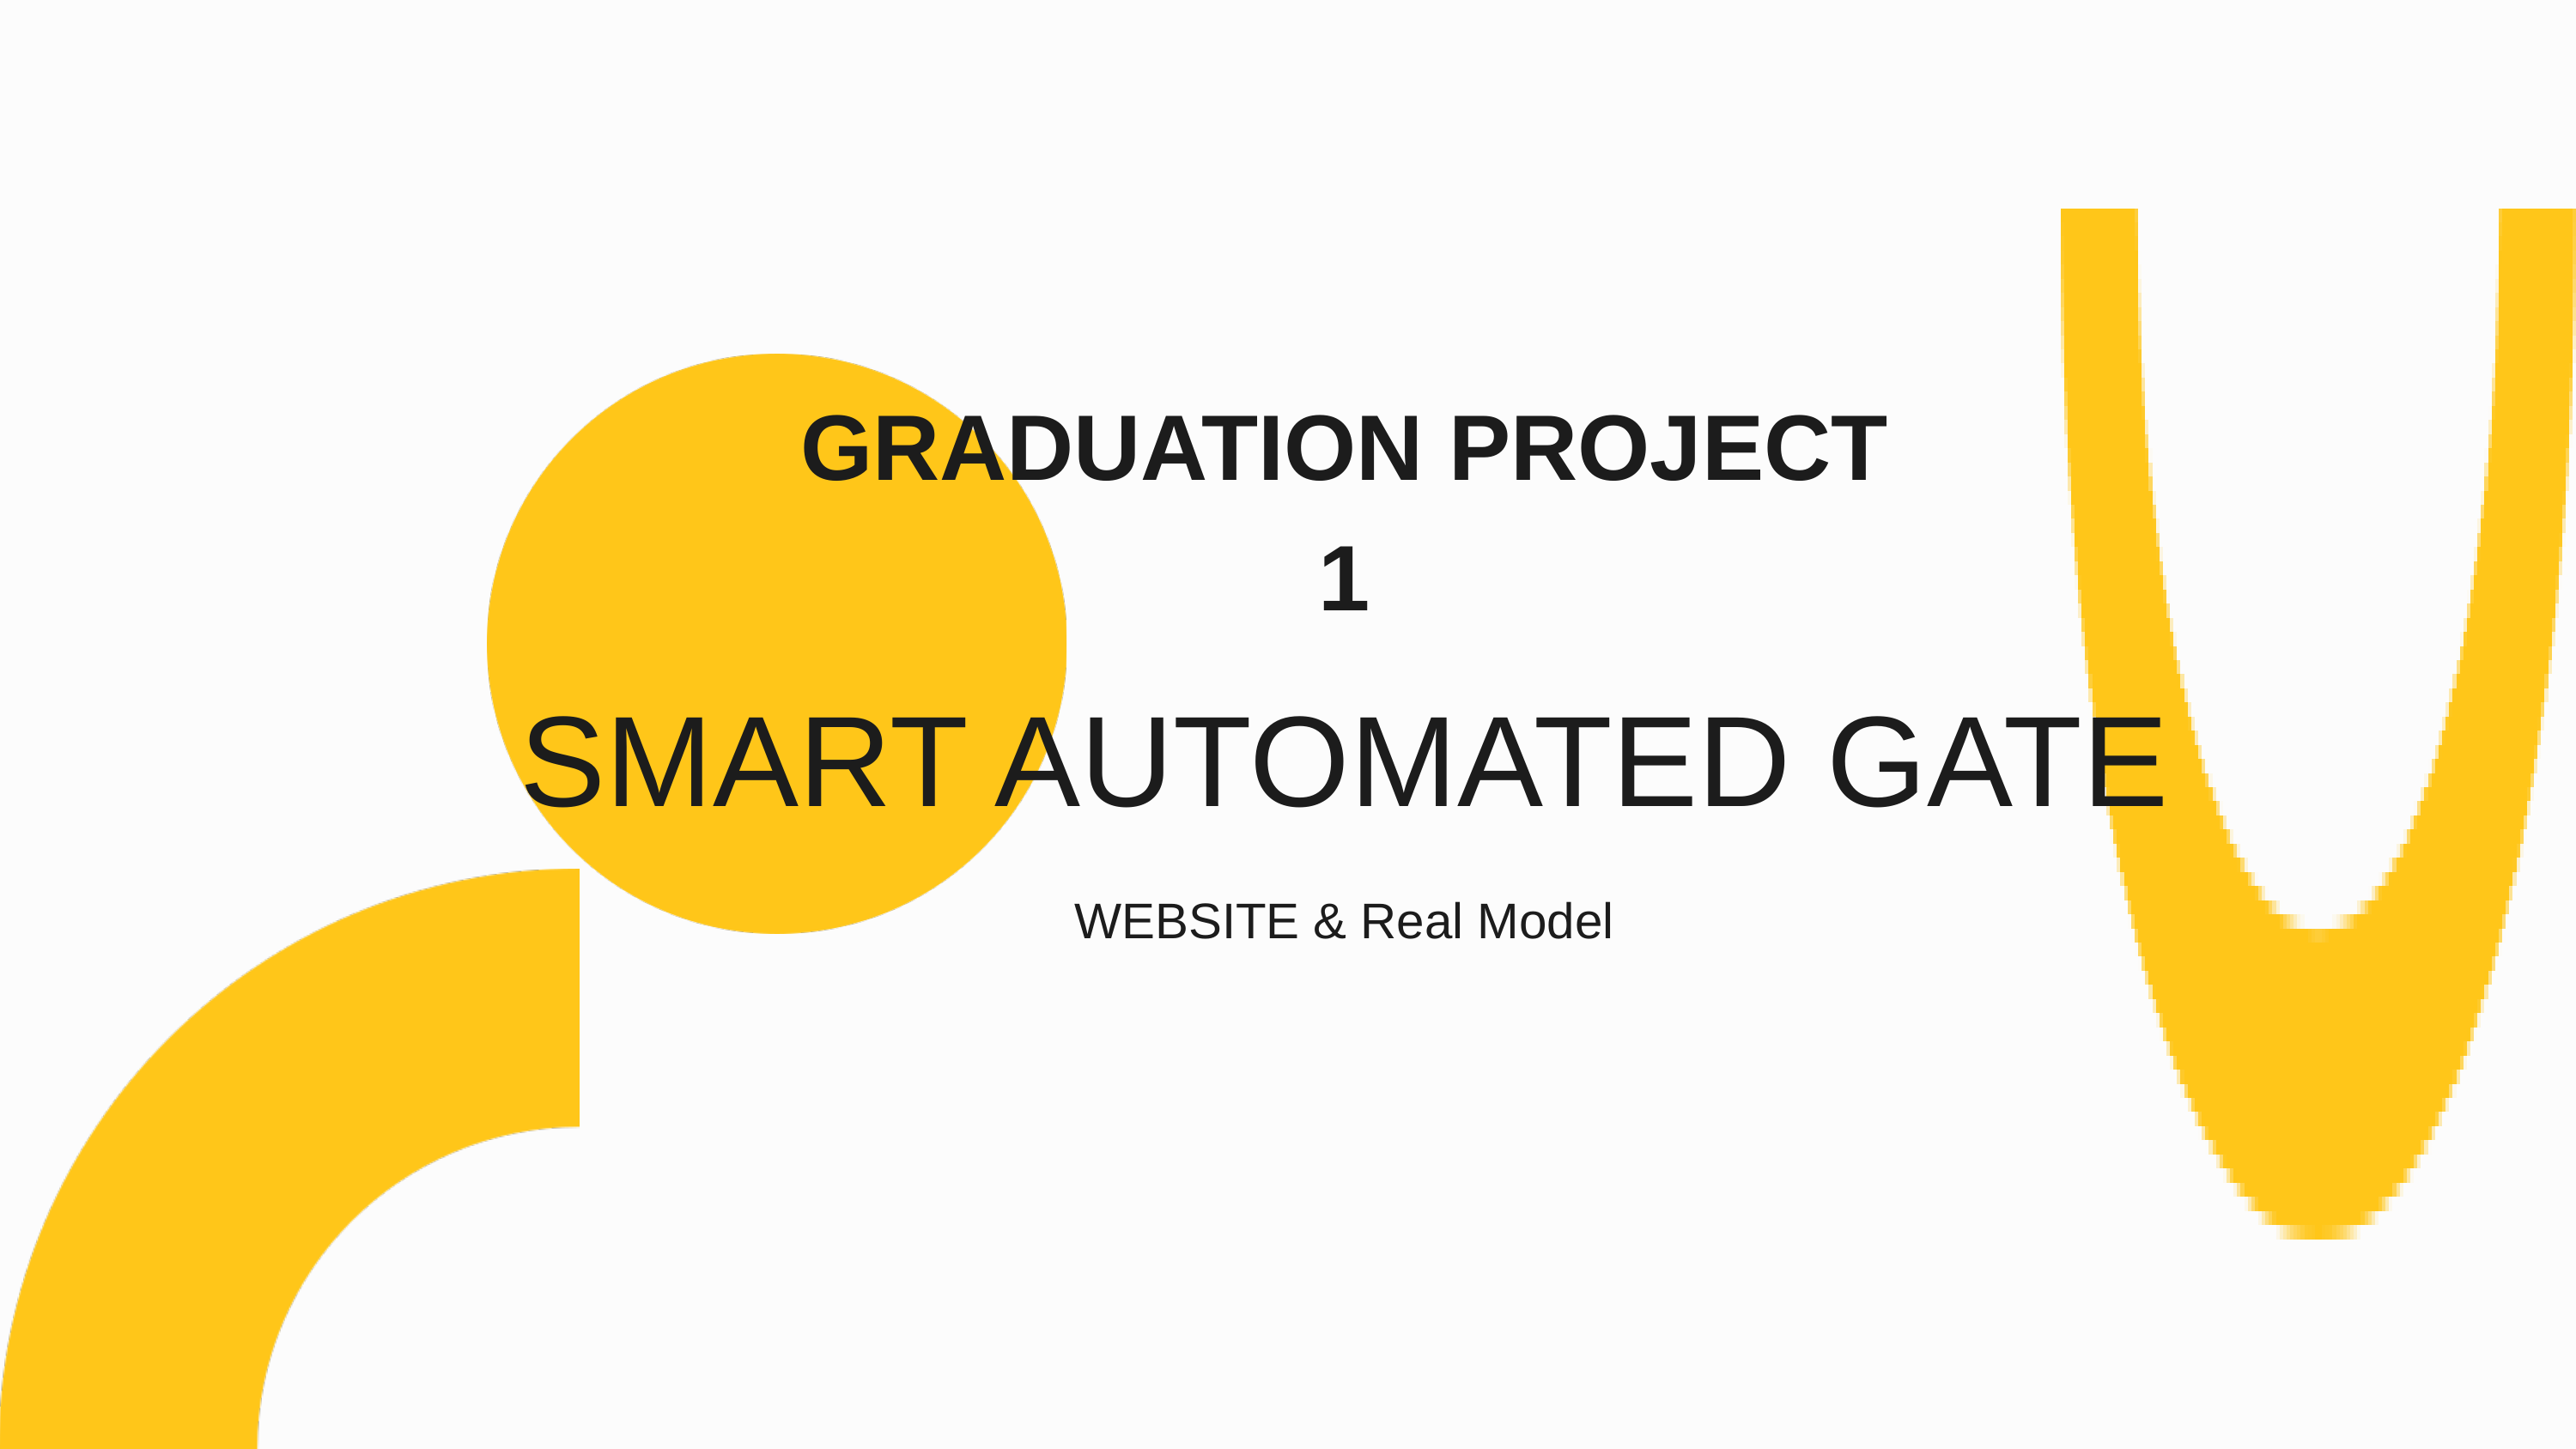

GRADUATION PROJECT 1

SMART AUTOMATED GATE

WEBSITE & Real Model